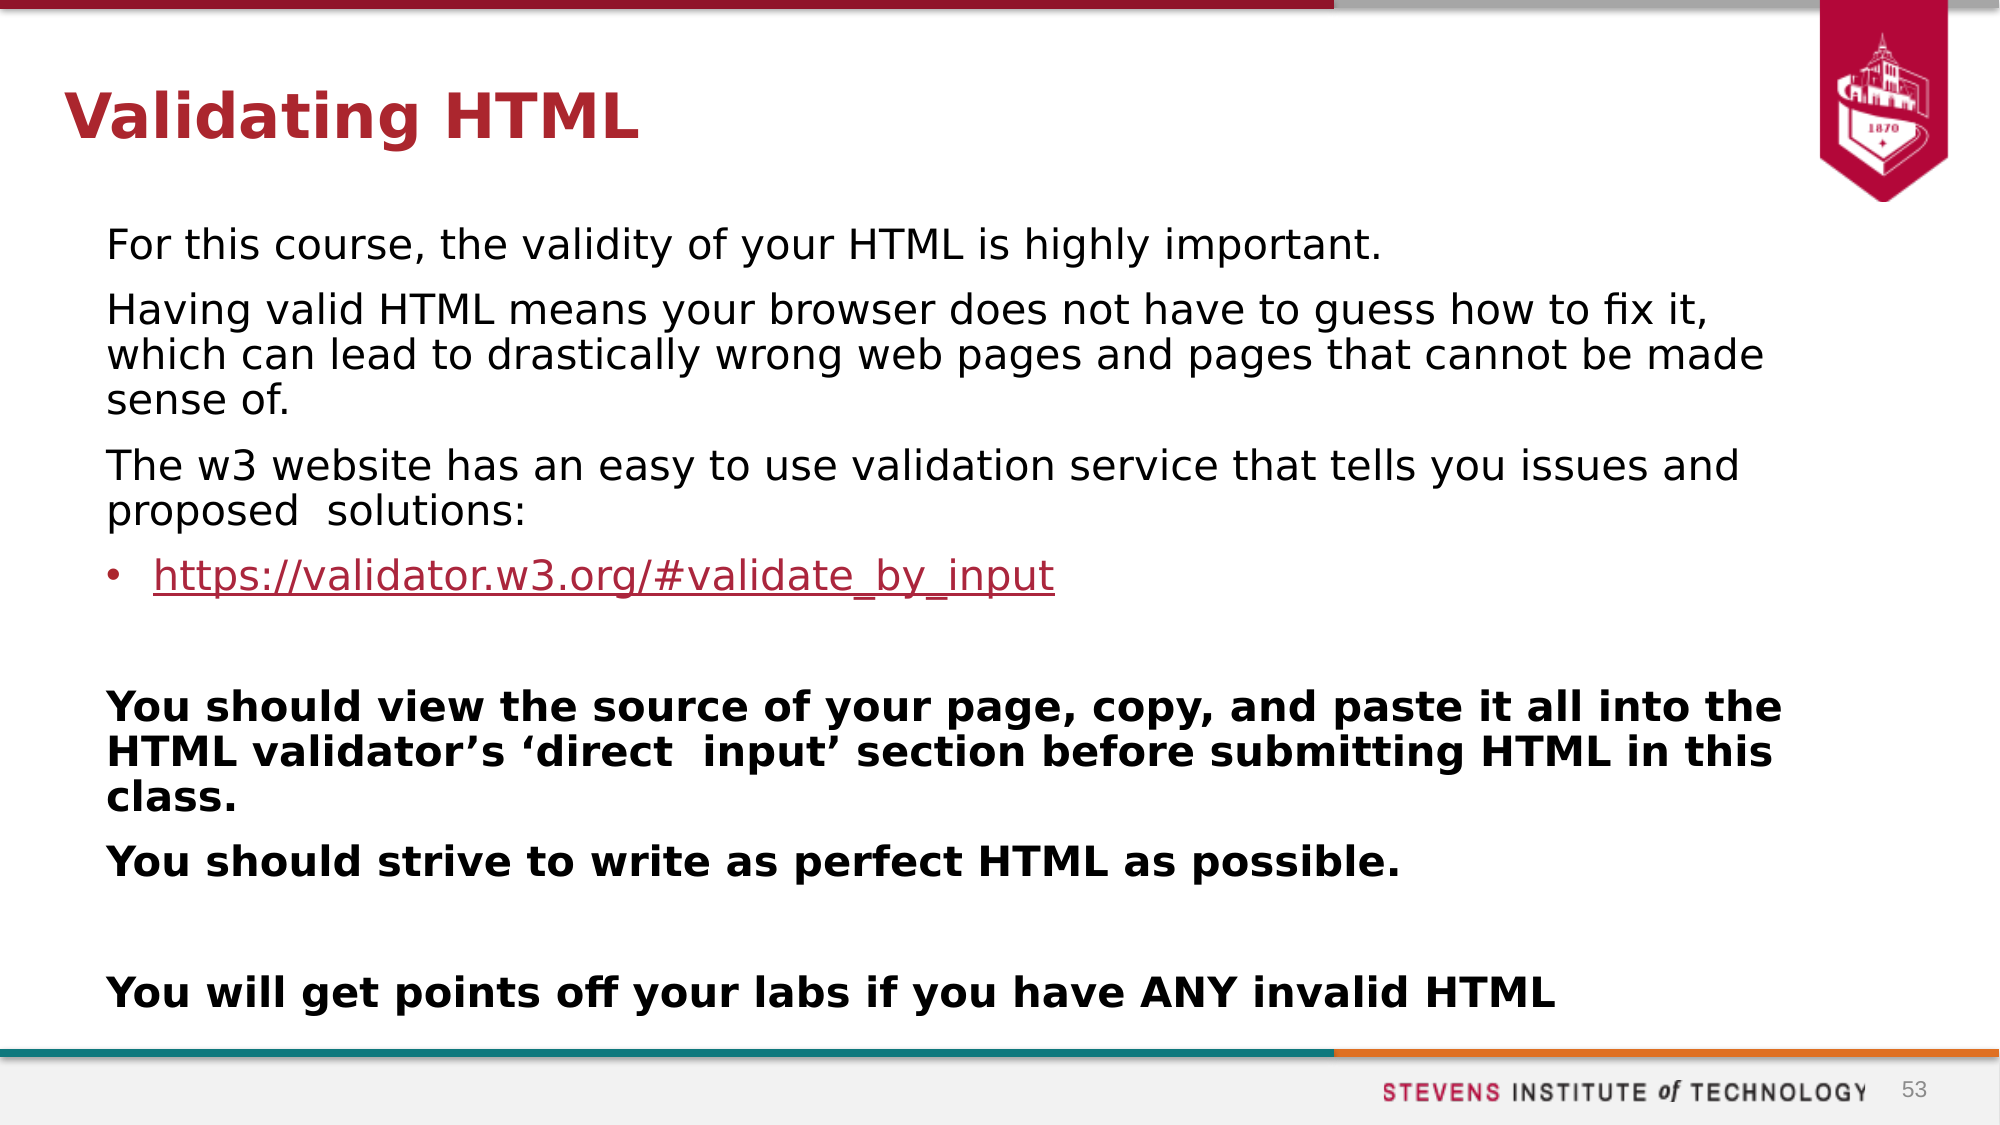

# Validating HTML
For this course, the validity of your HTML is highly important.
Having valid HTML means your browser does not have to guess how to fix it, which can lead to drastically wrong web pages and pages that cannot be made sense of.
The w3 website has an easy to use validation service that tells you issues and proposed  solutions:
https://validator.w3.org/#validate_by_input

You should view the source of your page, copy, and paste it all into the HTML validator’s ‘direct  input’ section before submitting HTML in this class.
You should strive to write as perfect HTML as possible.

You will get points off your labs if you have ANY invalid HTML
53